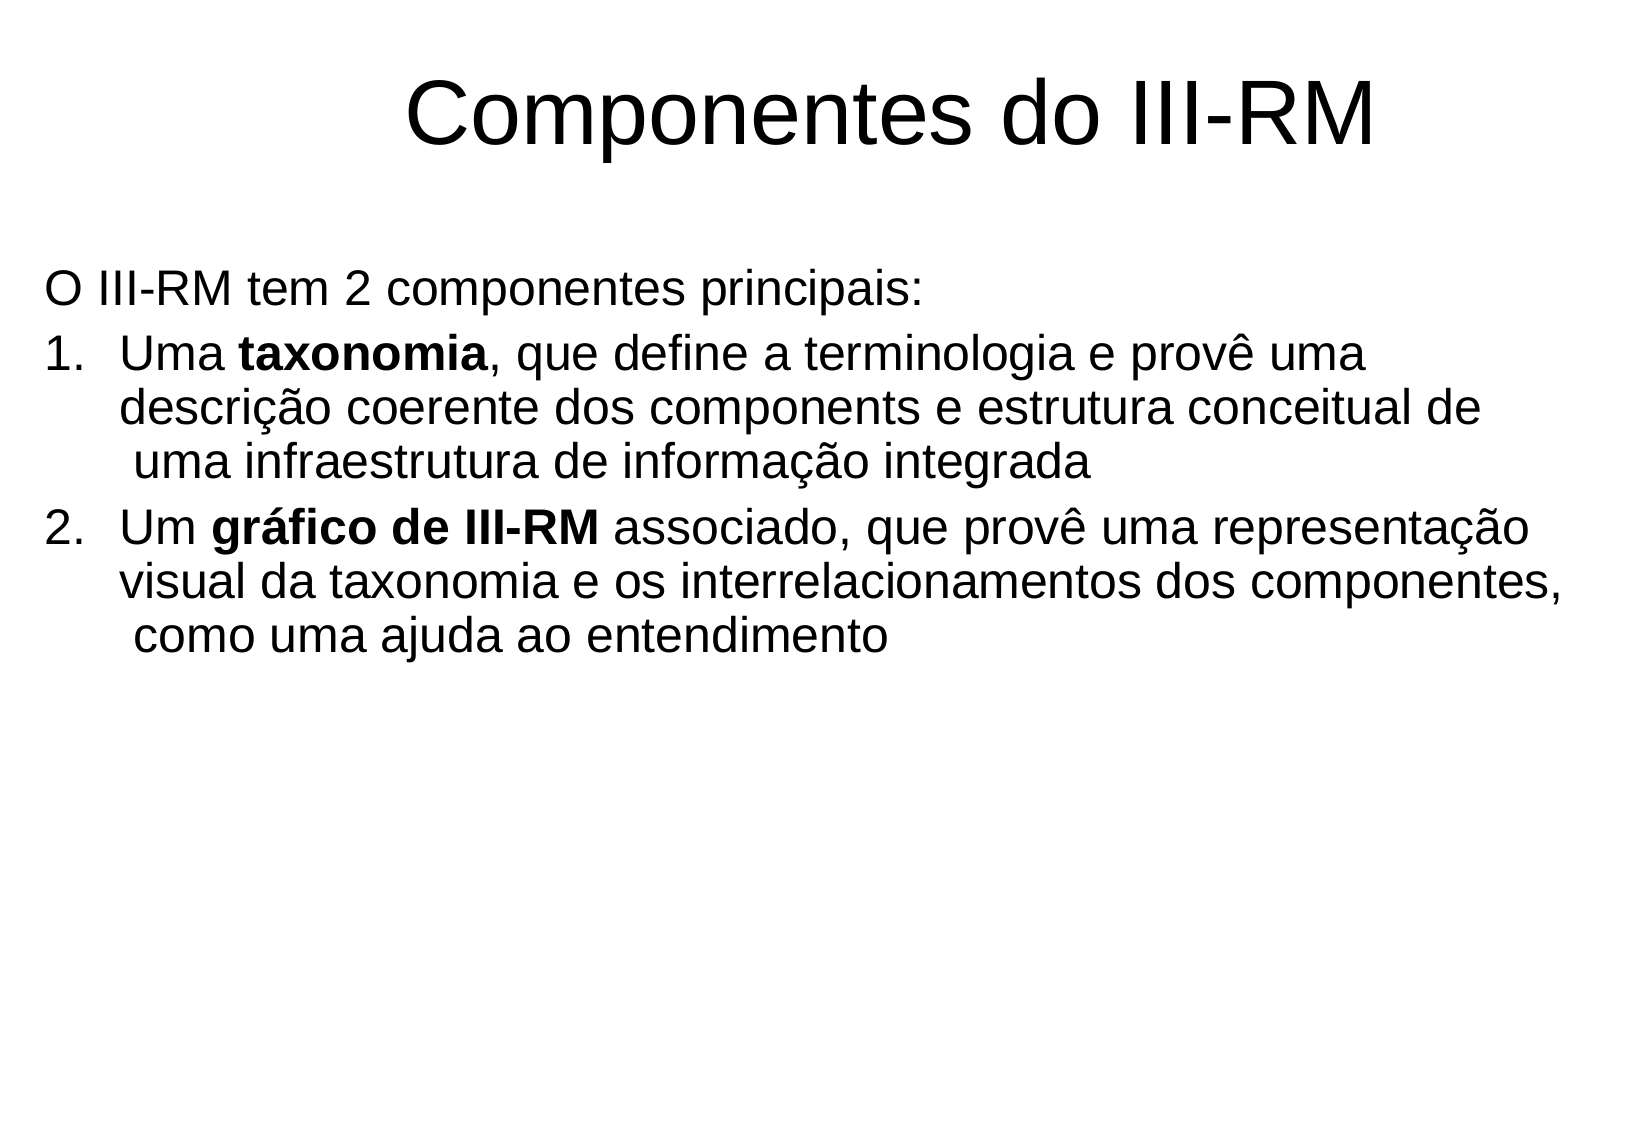

# Componentes do III-RM
O III-RM tem 2 componentes principais:
Uma taxonomia, que define a terminologia e provê uma  descrição coerente dos components e estrutura conceitual de  uma infraestrutura de informação integrada
Um gráfico de III-RM associado, que provê uma representação  visual da taxonomia e os interrelacionamentos dos componentes,  como uma ajuda ao entendimento